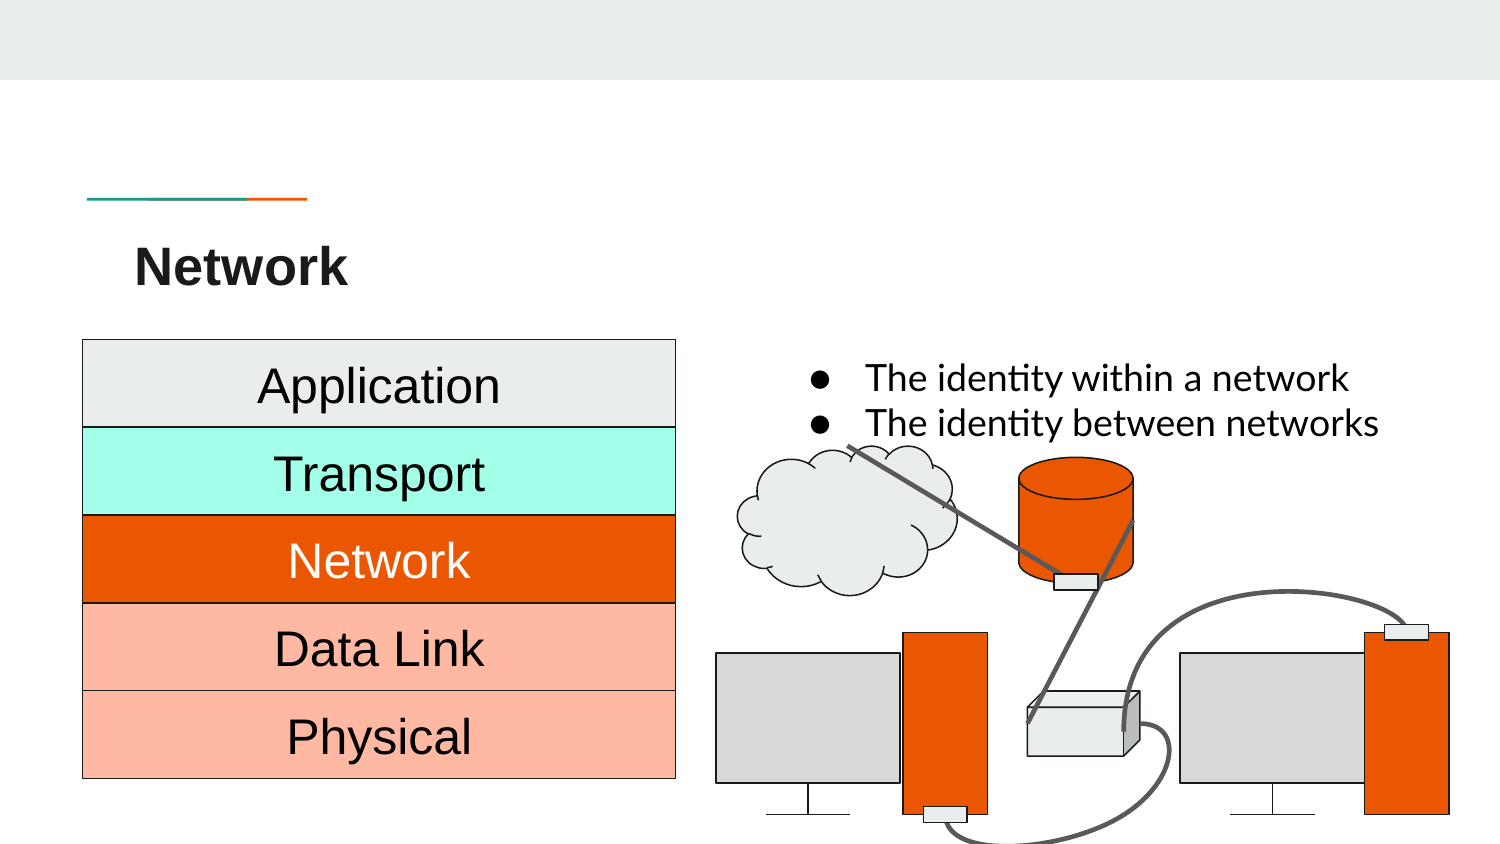

# Network
Application
The identity within a network
The identity between networks
Transport

Network

Data Link

Physical